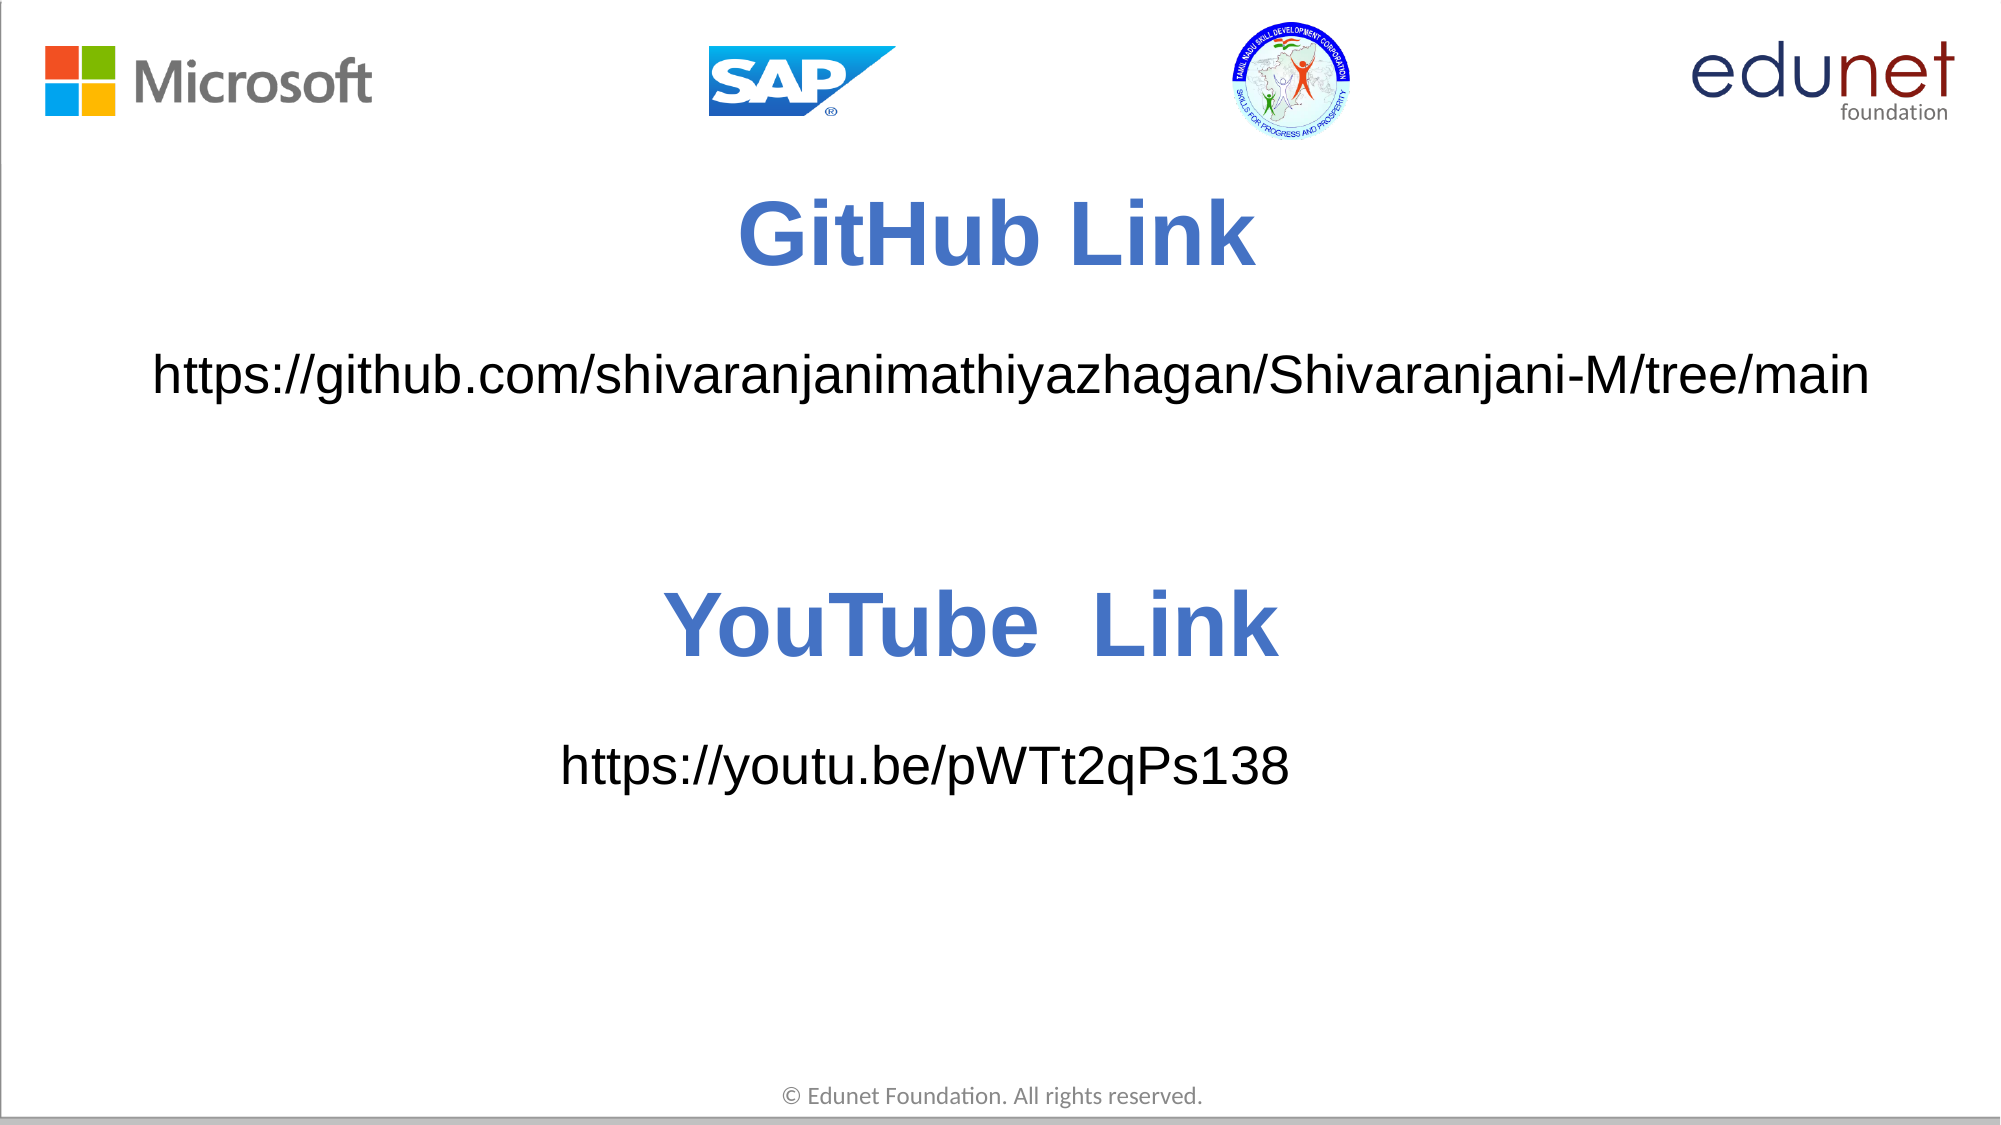

# GitHub Link
https://github.com/shivaranjanimathiyazhagan/Shivaranjani-M/tree/main
YouTube  Link

https://youtu.be/pWTt2qPs138
© Edunet Foundation. All rights reserved.